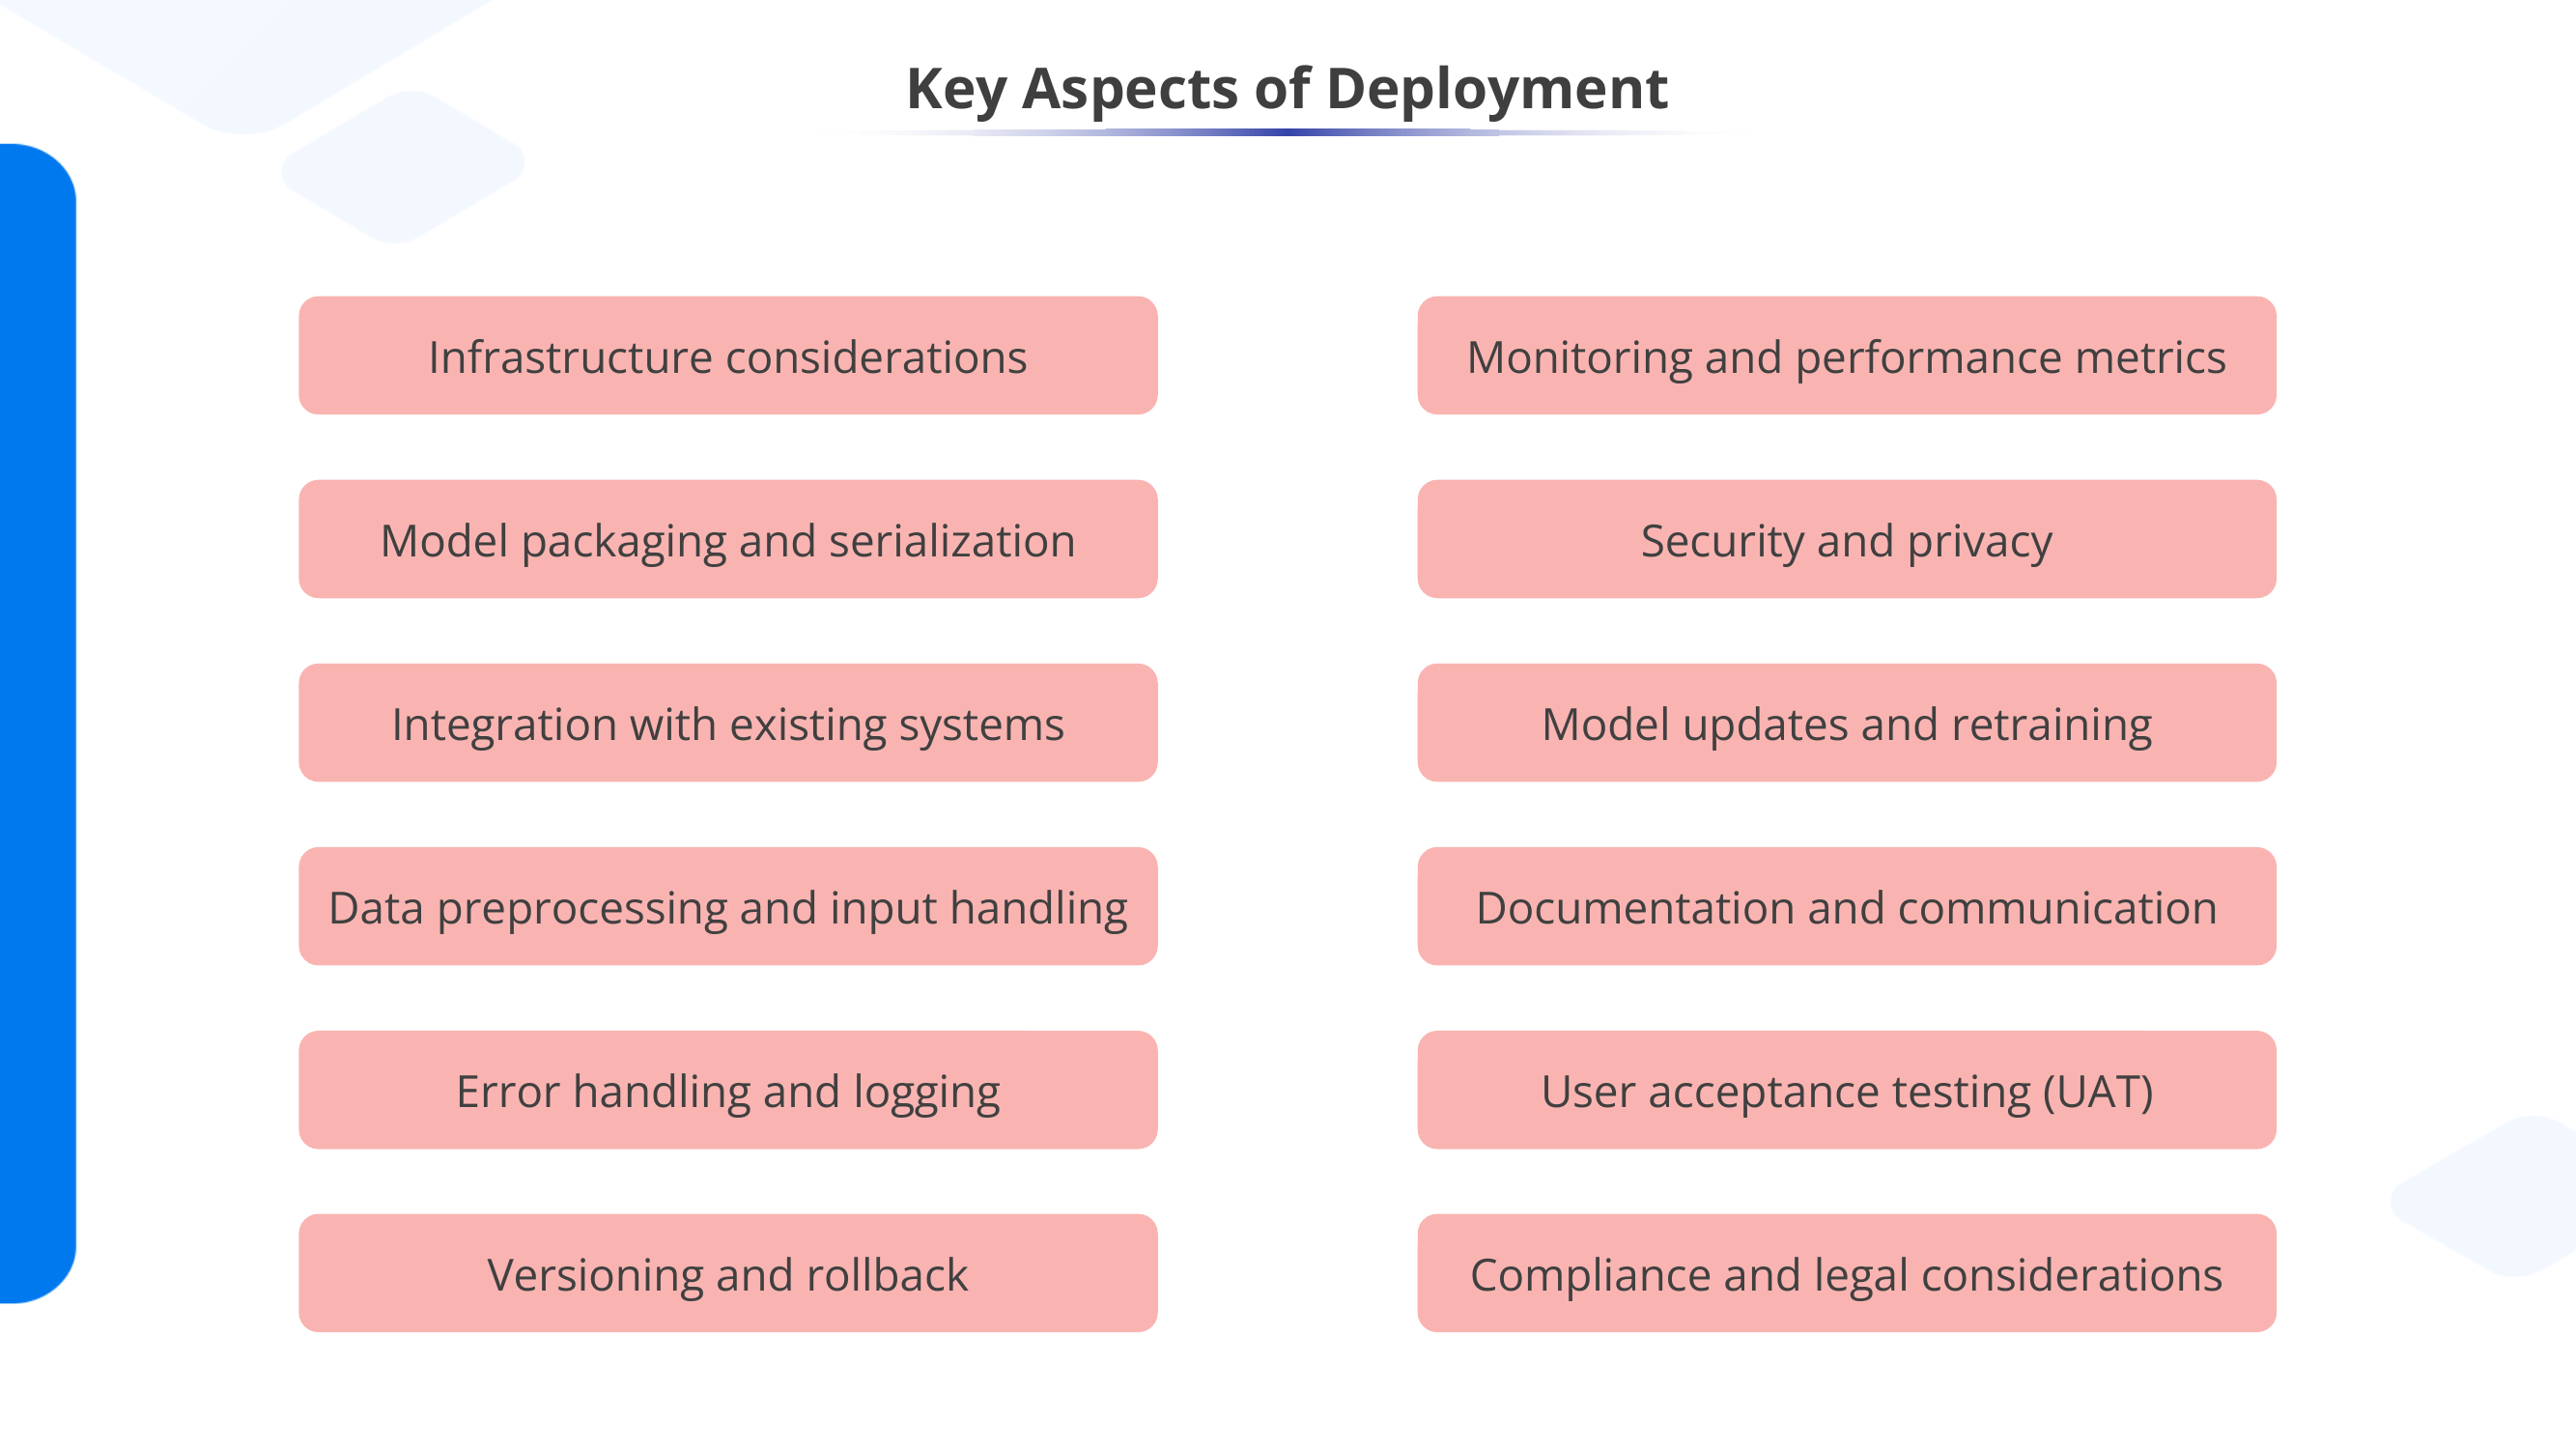

# Key Aspects of Deployment

Infrastructure considerations
Monitoring and performance metrics
Model packaging and serialization
Security and privacy
Integration with existing systems
Model updates and retraining
Data preprocessing and input handling
Documentation and communication
Error handling and logging
User acceptance testing (UAT)
Versioning and rollback
Compliance and legal considerations